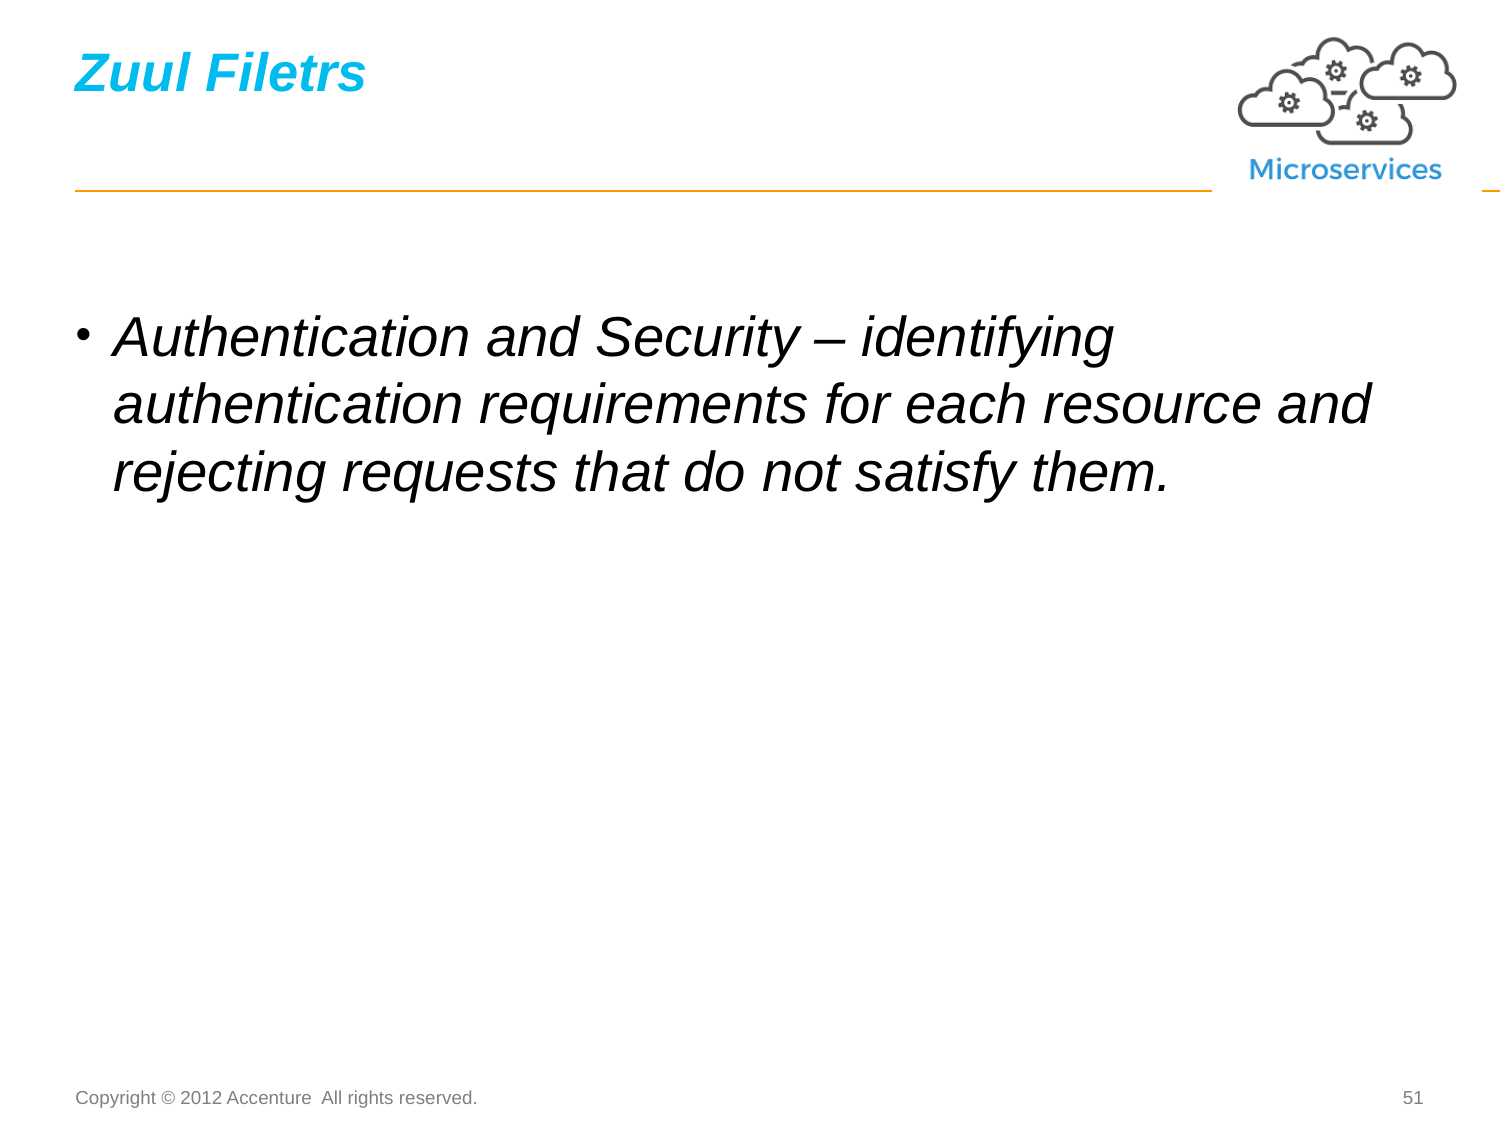

# Zuul Filetrs
Authentication and Security – identifying authentication requirements for each resource and rejecting requests that do not satisfy them.